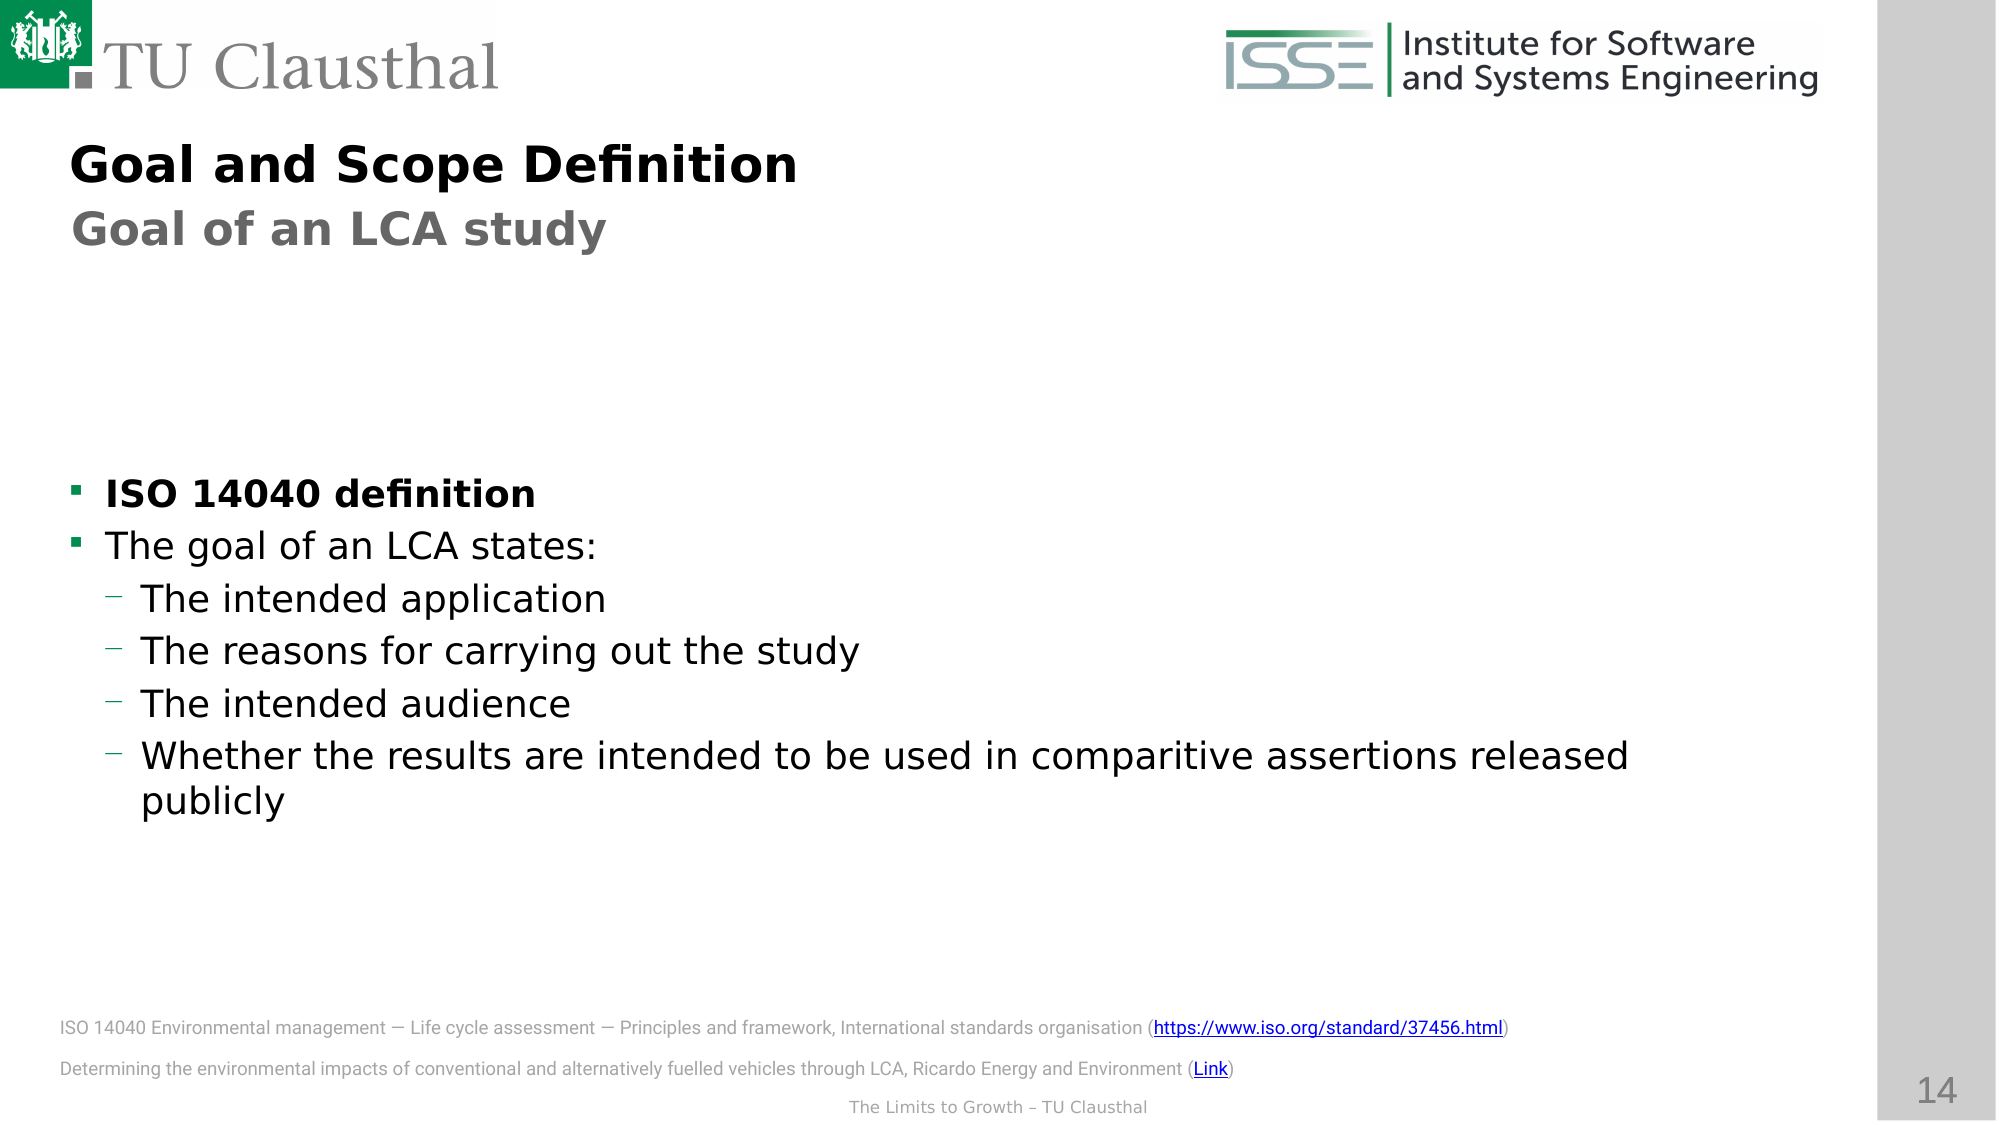

Goal and Scope Definition
Goal of an LCA study

ISO 14040 definition
The goal of an LCA states:
The intended application
The reasons for carrying out the study
The intended audience
Whether the results are intended to be used in comparitive assertions released publicly
ISO 14040 Environmental management — Life cycle assessment — Principles and framework, International standards organisation (https://www.iso.org/standard/37456.html)
Determining the environmental impacts of conventional and alternatively fuelled vehicles through LCA, Ricardo Energy and Environment (Link)